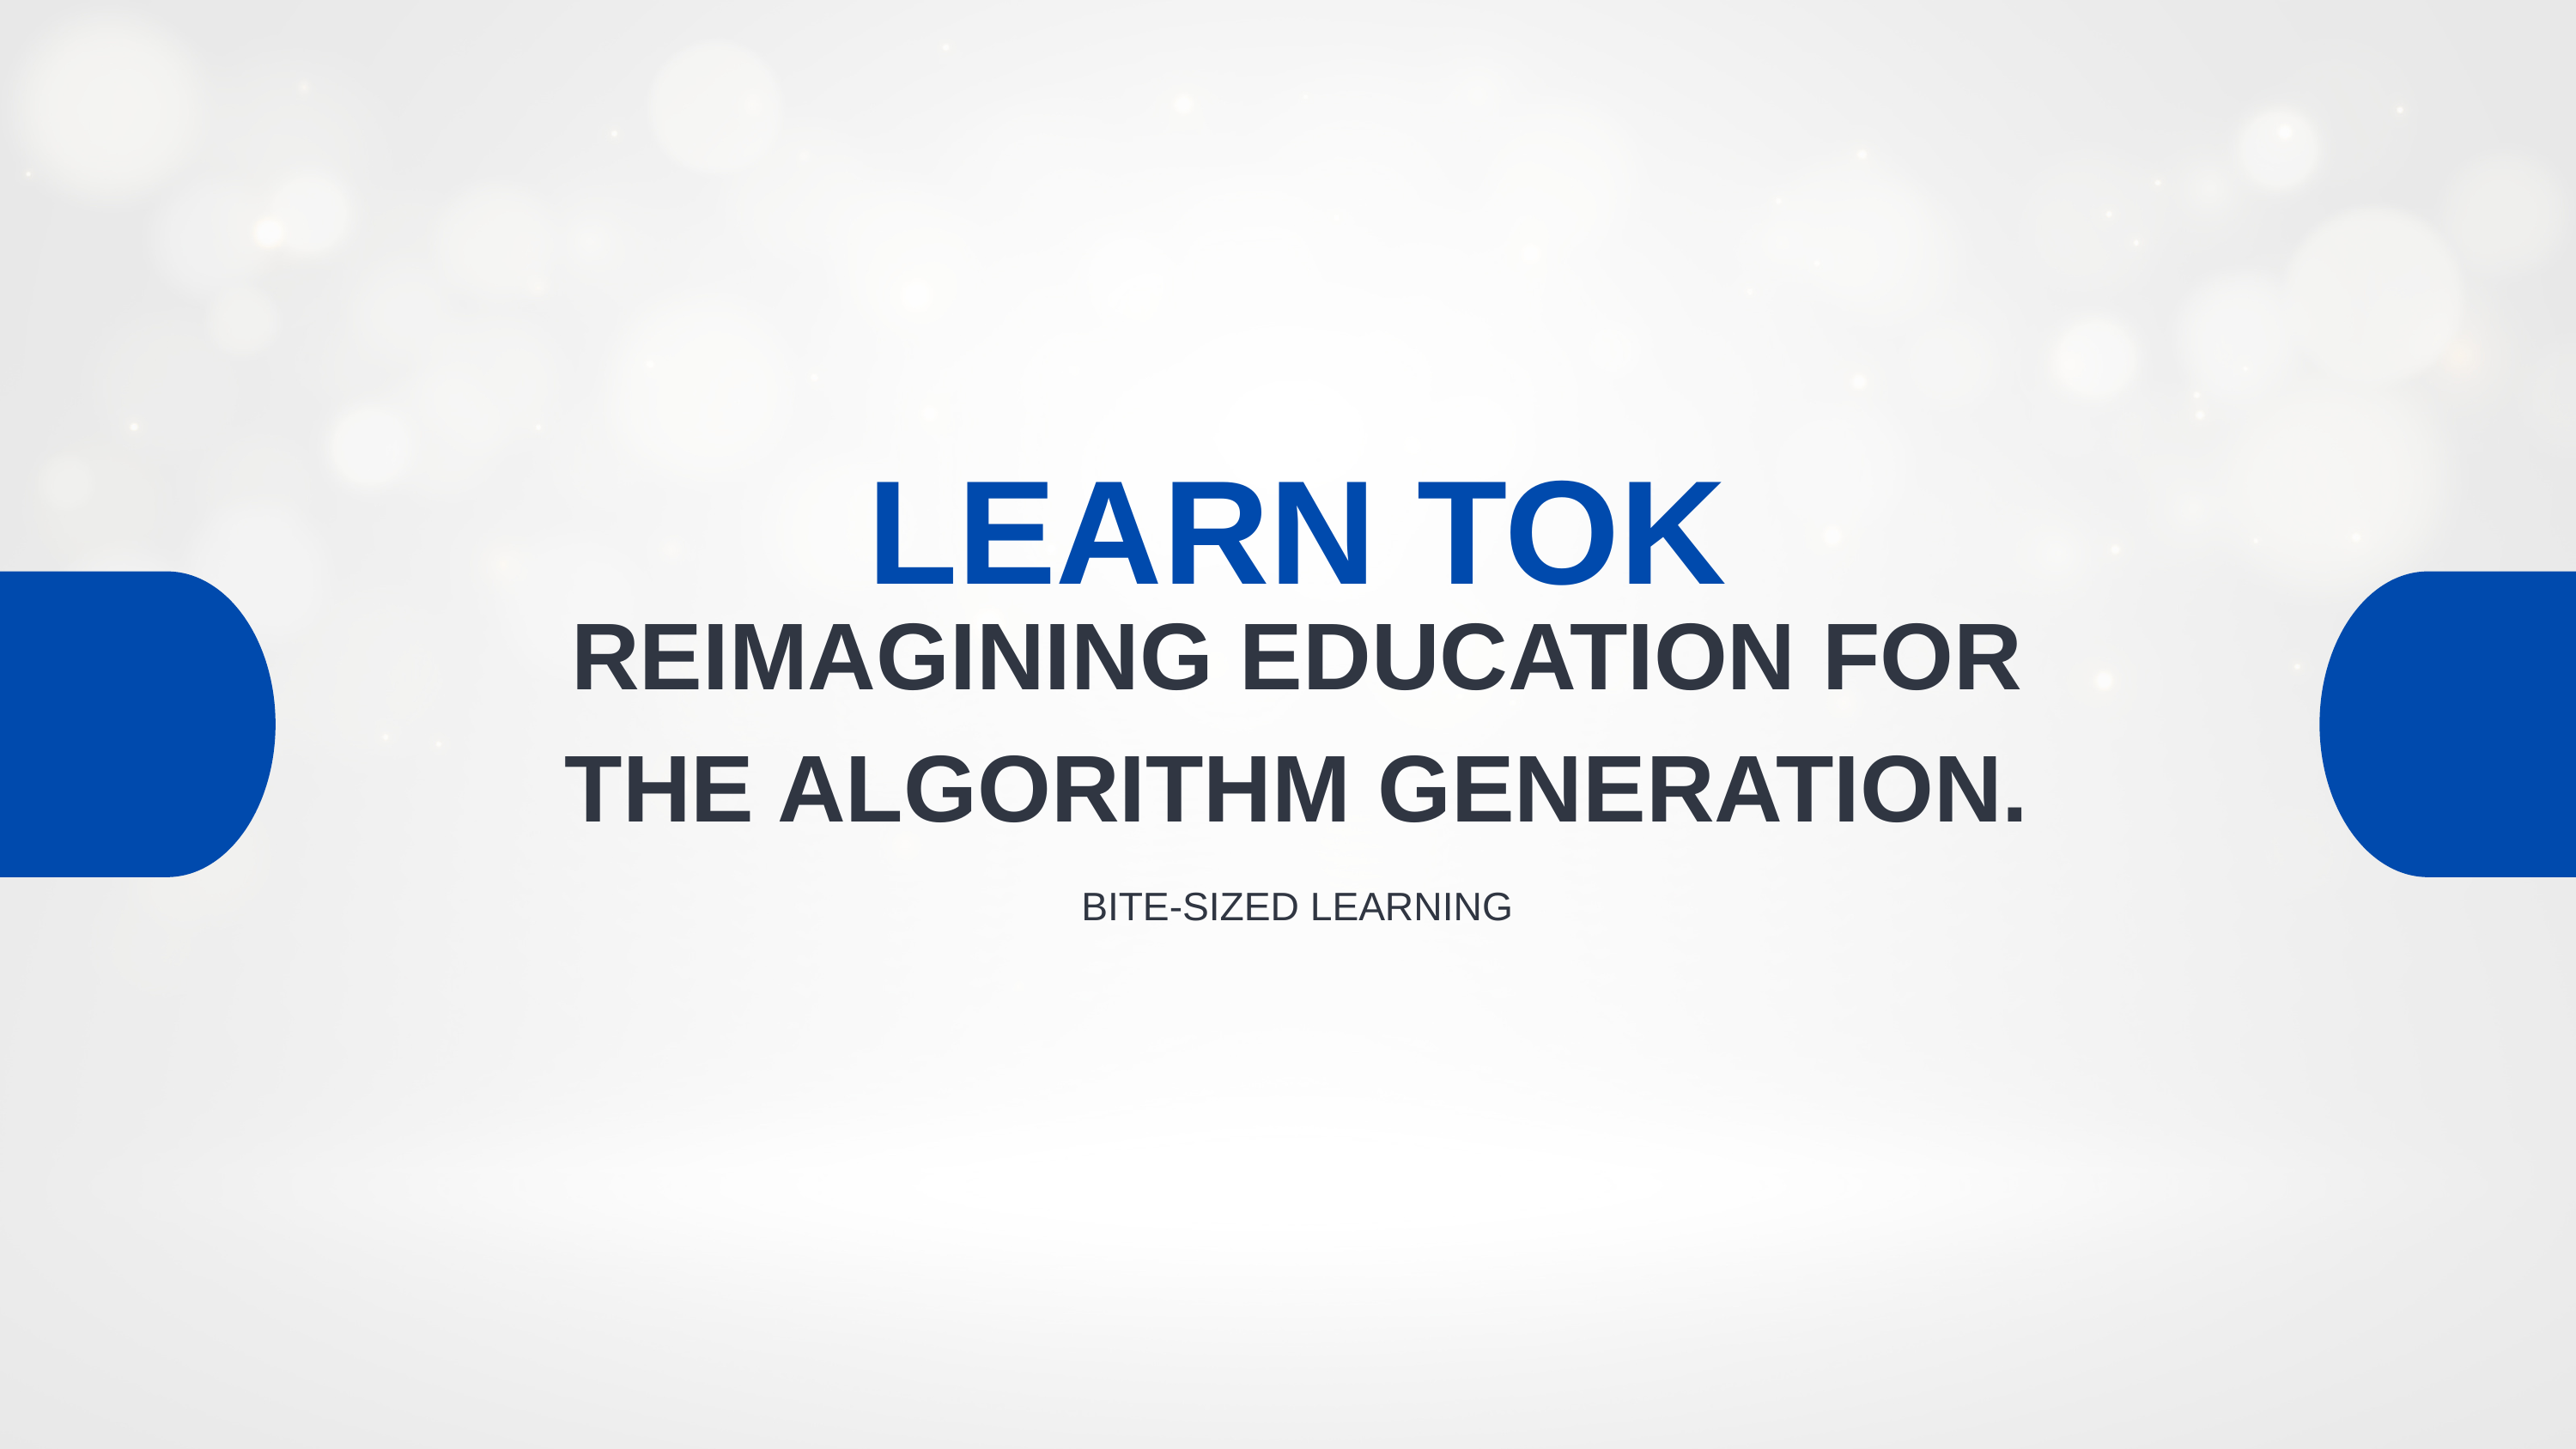

LEARN TOK

REIMAGINING EDUCATION FOR THE ALGORITHM GENERATION.
BITE-SIZED LEARNING